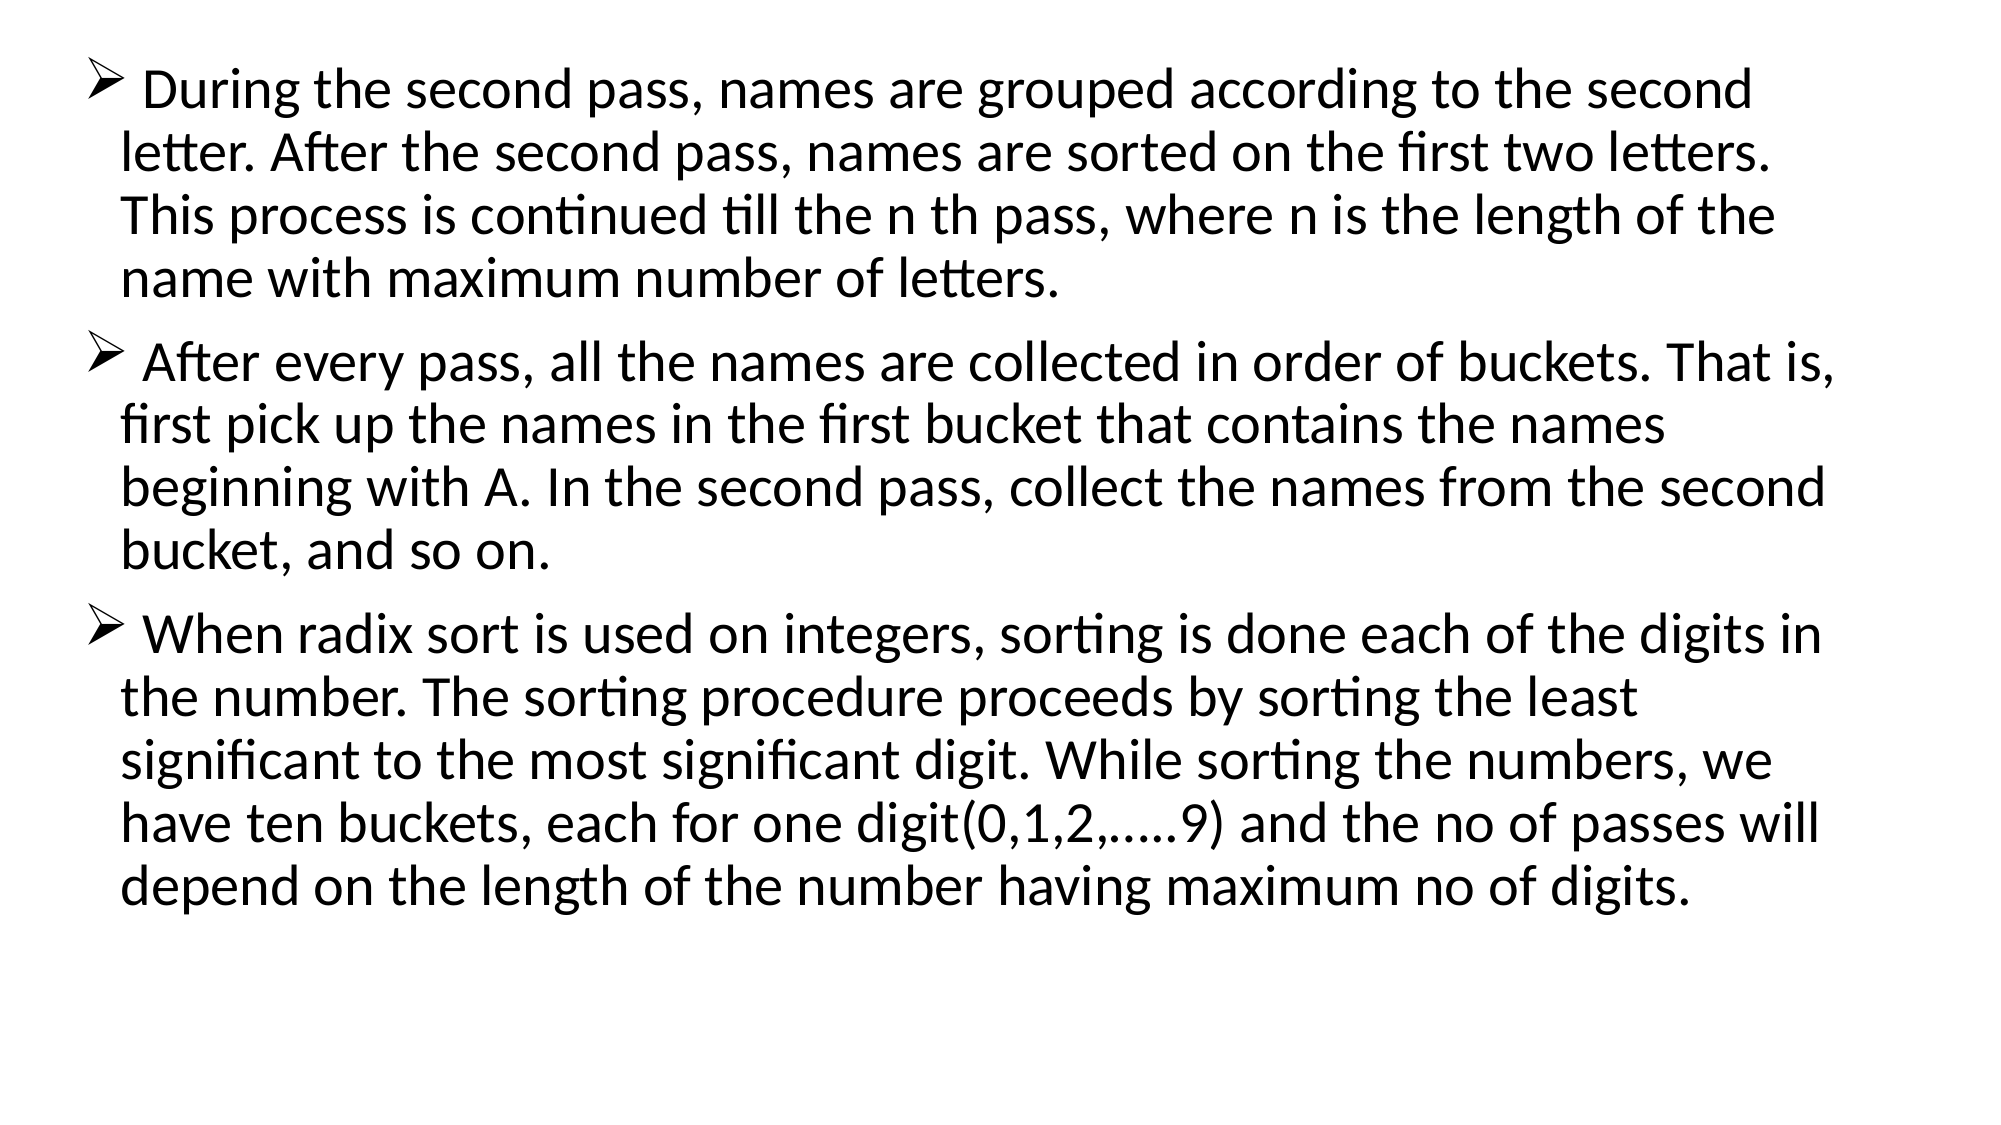

During the second pass, names are grouped according to the second letter. After the second pass, names are sorted on the first two letters. This process is continued till the n th pass, where n is the length of the name with maximum number of letters.
 After every pass, all the names are collected in order of buckets. That is, first pick up the names in the first bucket that contains the names beginning with A. In the second pass, collect the names from the second bucket, and so on.
 When radix sort is used on integers, sorting is done each of the digits in the number. The sorting procedure proceeds by sorting the least significant to the most significant digit. While sorting the numbers, we have ten buckets, each for one digit(0,1,2,…..9) and the no of passes will depend on the length of the number having maximum no of digits.